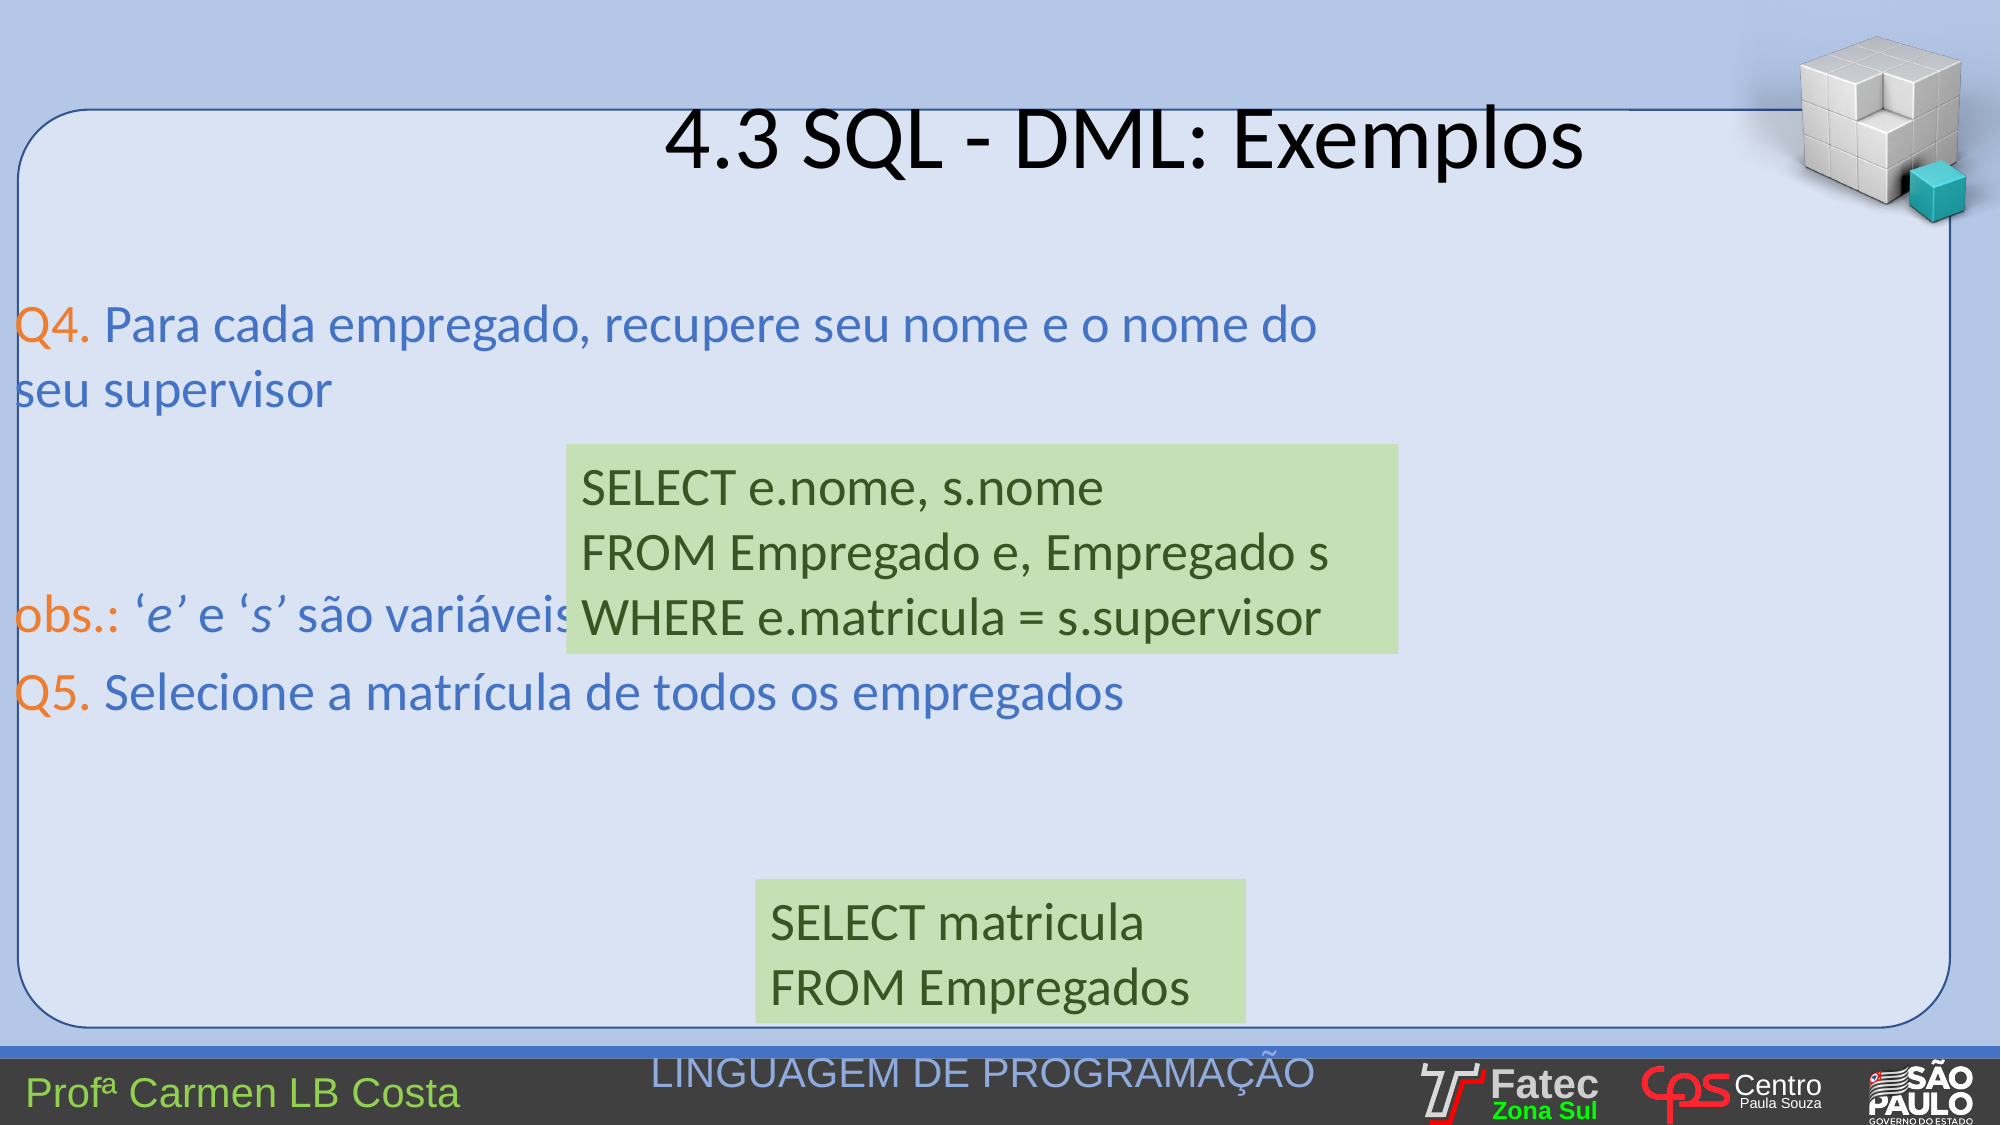

4.3 SQL - DML: Exemplos
Q4. Para cada empregado, recupere seu nome e o nome do seu supervisor

obs.: ‘e’ e ‘s’ são variáveis tupla

Q5. Selecione a matrícula de todos os empregados
SELECT e.nome, s.nome
FROM Empregado e, Empregado s
WHERE e.matricula = s.supervisor
SELECT matricula
FROM Empregados